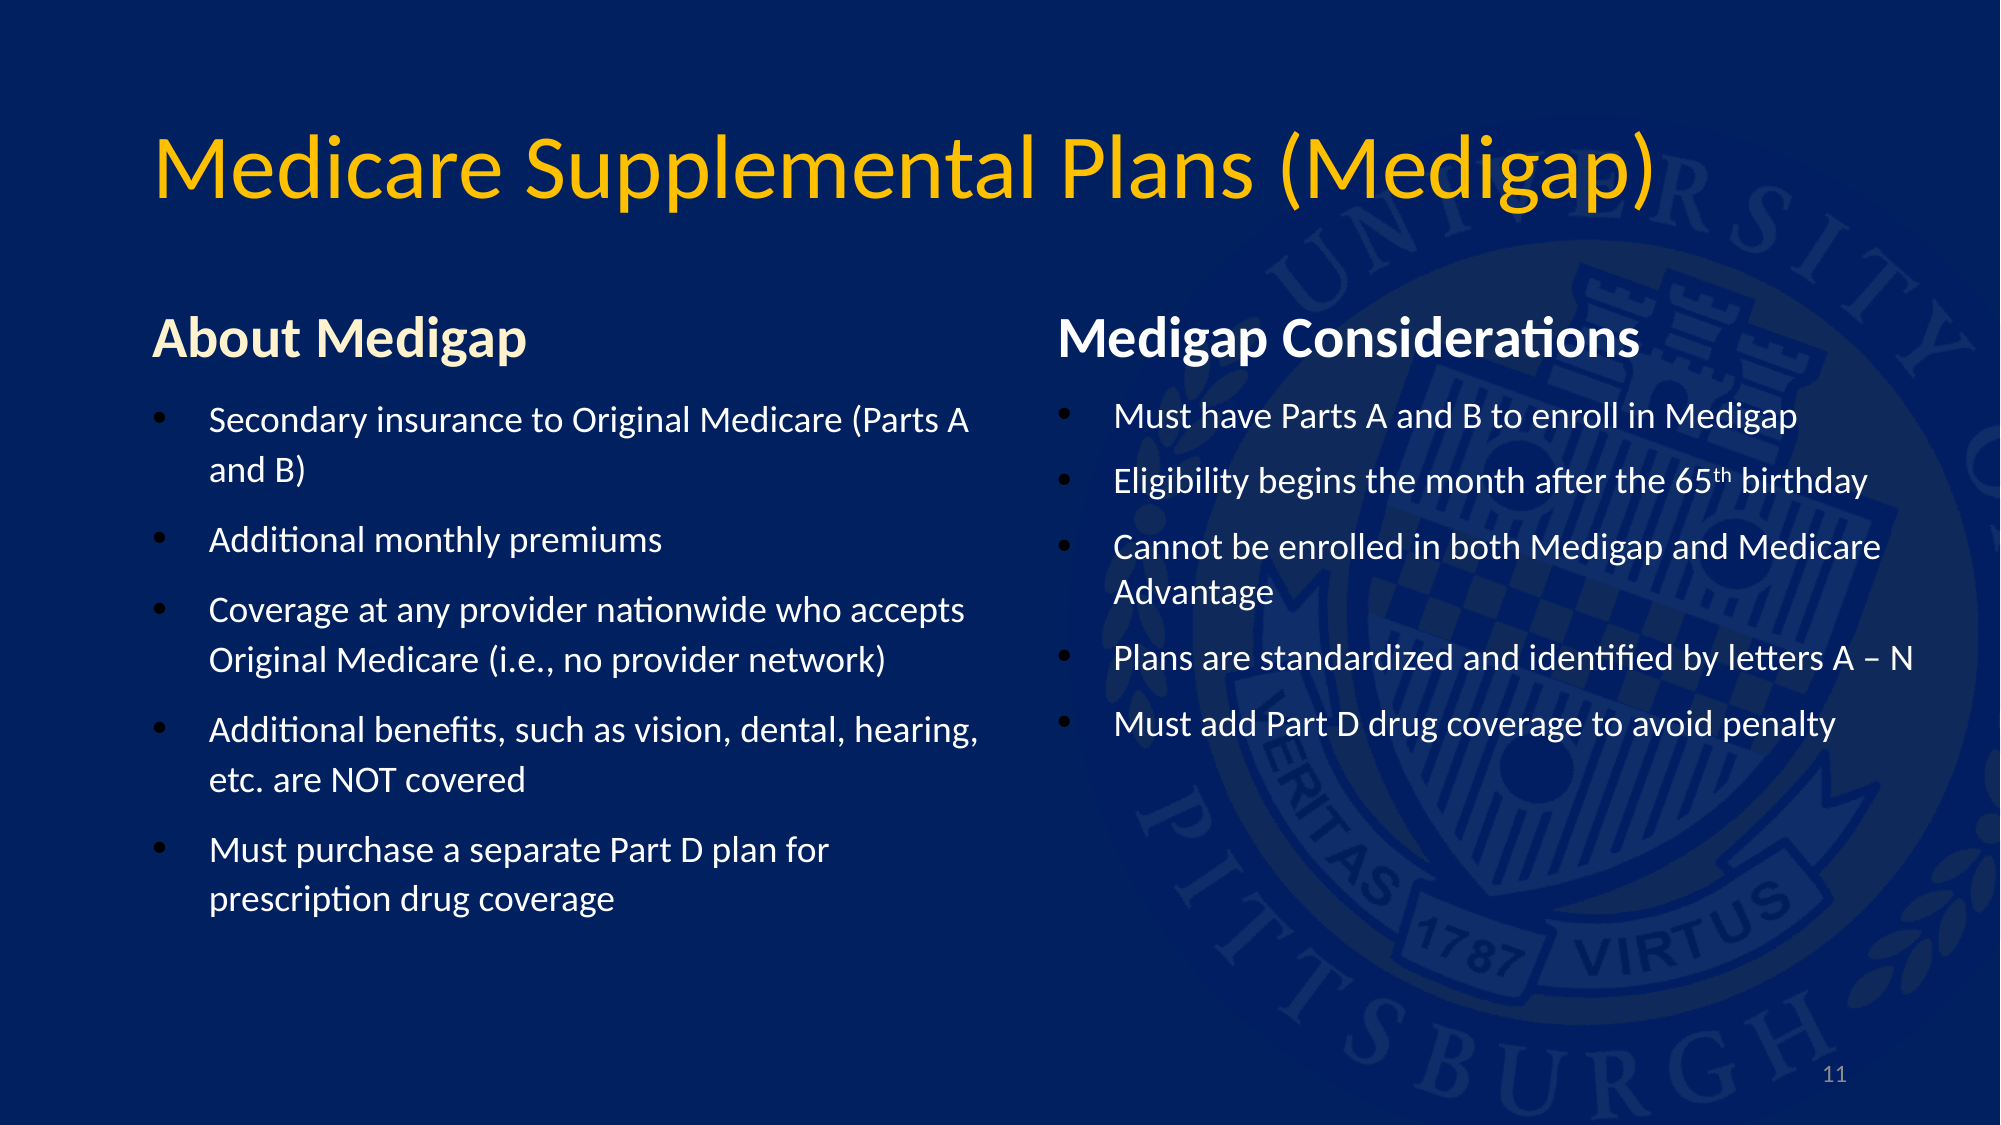

# Medicare Supplemental Plans (Medigap)
About Medigap
Secondary insurance to Original Medicare (Parts A and B)
Additional monthly premiums
Coverage at any provider nationwide who accepts Original Medicare (i.e., no provider network)
Additional benefits, such as vision, dental, hearing, etc. are NOT covered
Must purchase a separate Part D plan for prescription drug coverage

Medigap Considerations
Must have Parts A and B to enroll in Medigap
Eligibility begins the month after the 65th birthday
Cannot be enrolled in both Medigap and Medicare Advantage
Plans are standardized and identified by letters A – N
Must add Part D drug coverage to avoid penalty

11